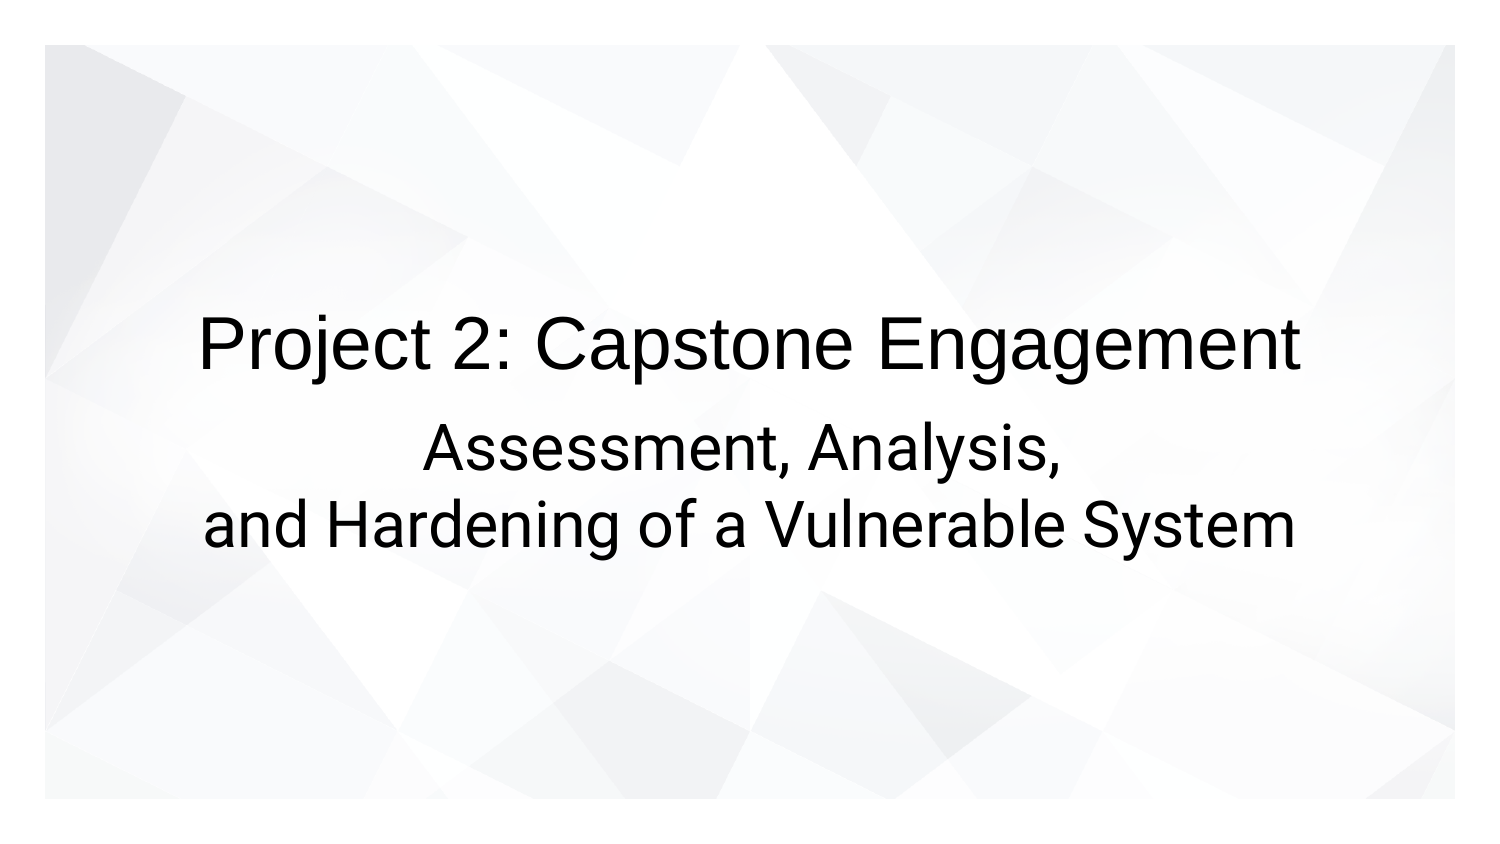

# Project 2: Capstone Engagement
Assessment, Analysis,
and Hardening of a Vulnerable System